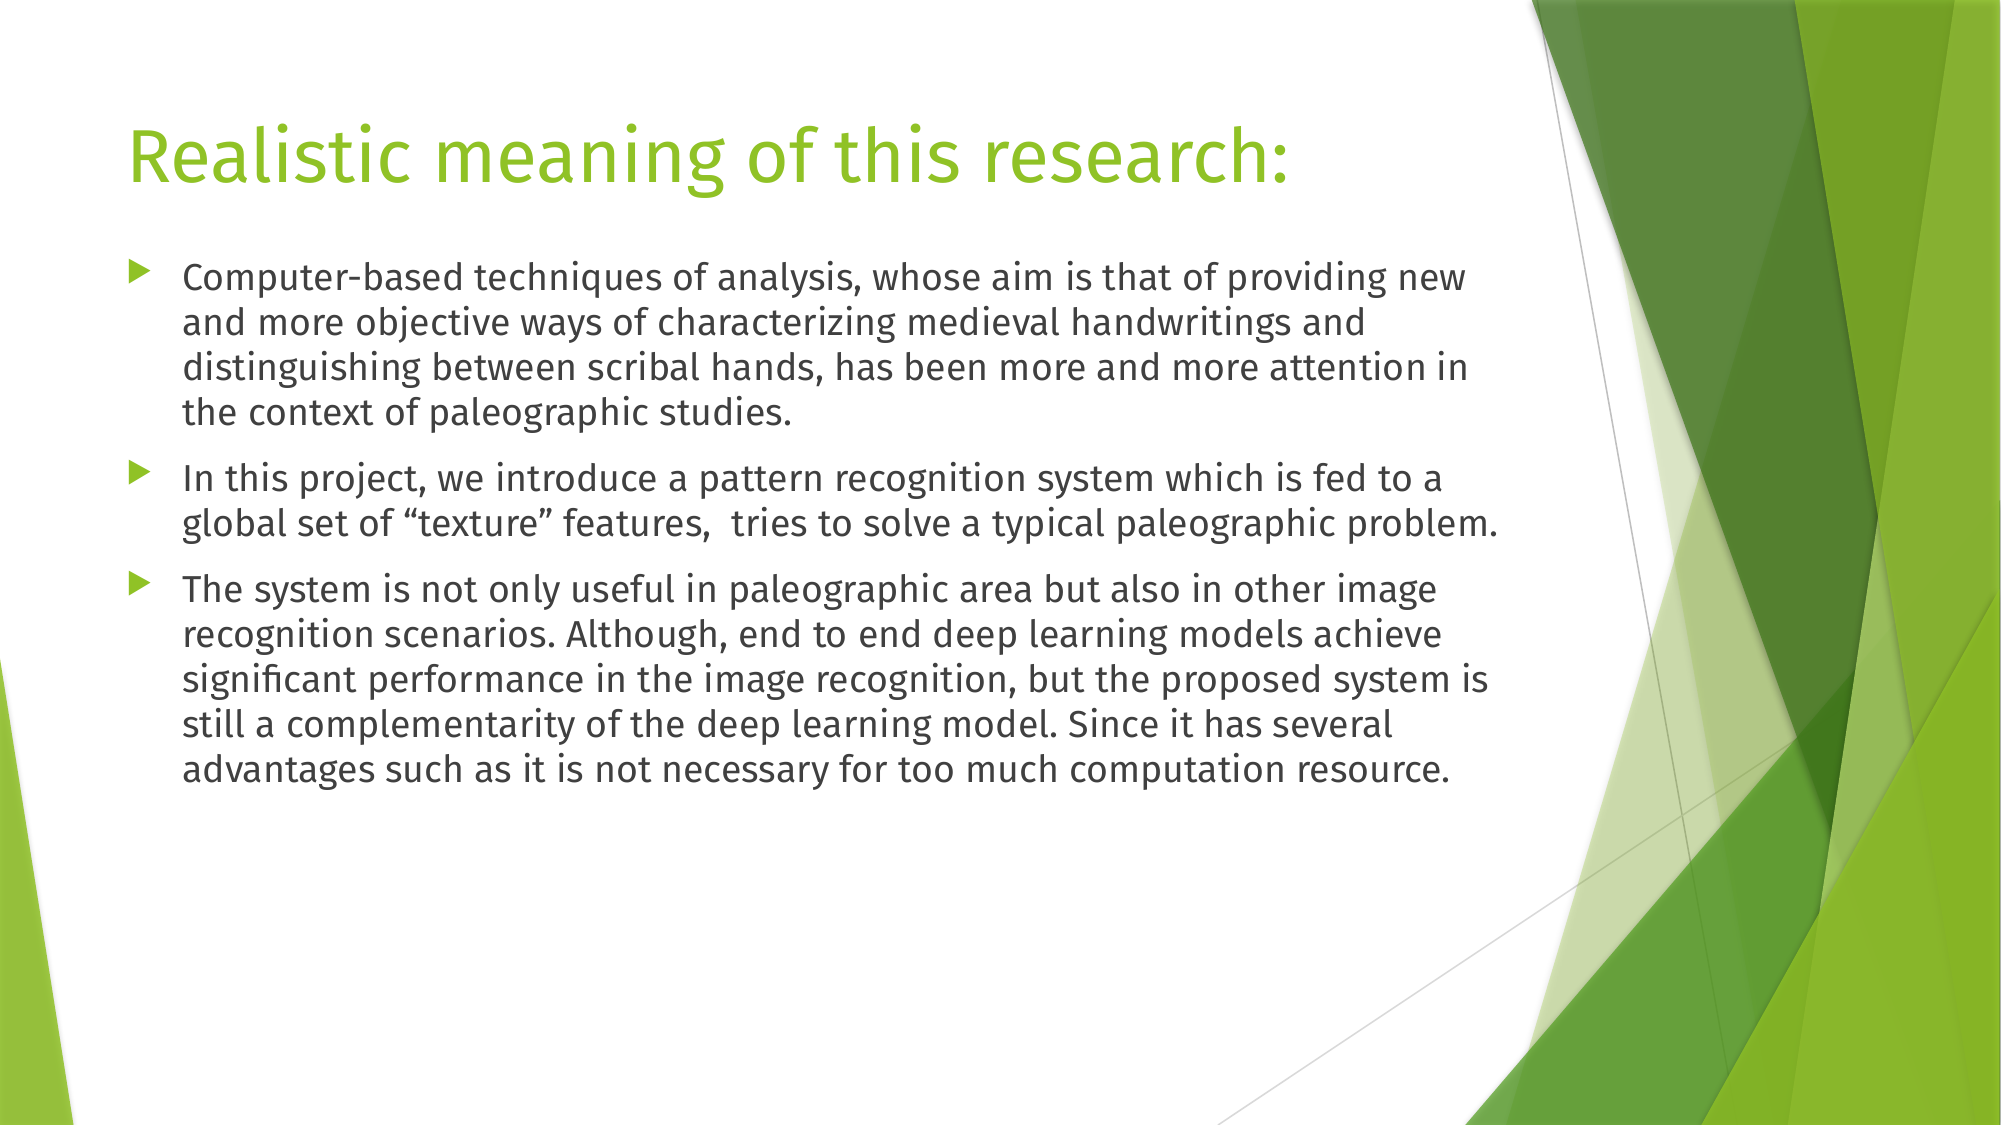

# Realistic meaning of this research:
Computer-based techniques of analysis, whose aim is that of providing new and more objective ways of characterizing medieval handwritings and distinguishing between scribal hands, has been more and more attention in the context of paleographic studies.
In this project, we introduce a pattern recognition system which is fed to a global set of “texture” features,  tries to solve a typical paleographic problem.
The system is not only useful in paleographic area but also in other image recognition scenarios. Although, end to end deep learning models achieve significant performance in the image recognition, but the proposed system is still a complementarity of the deep learning model. Since it has several advantages such as it is not necessary for too much computation resource.